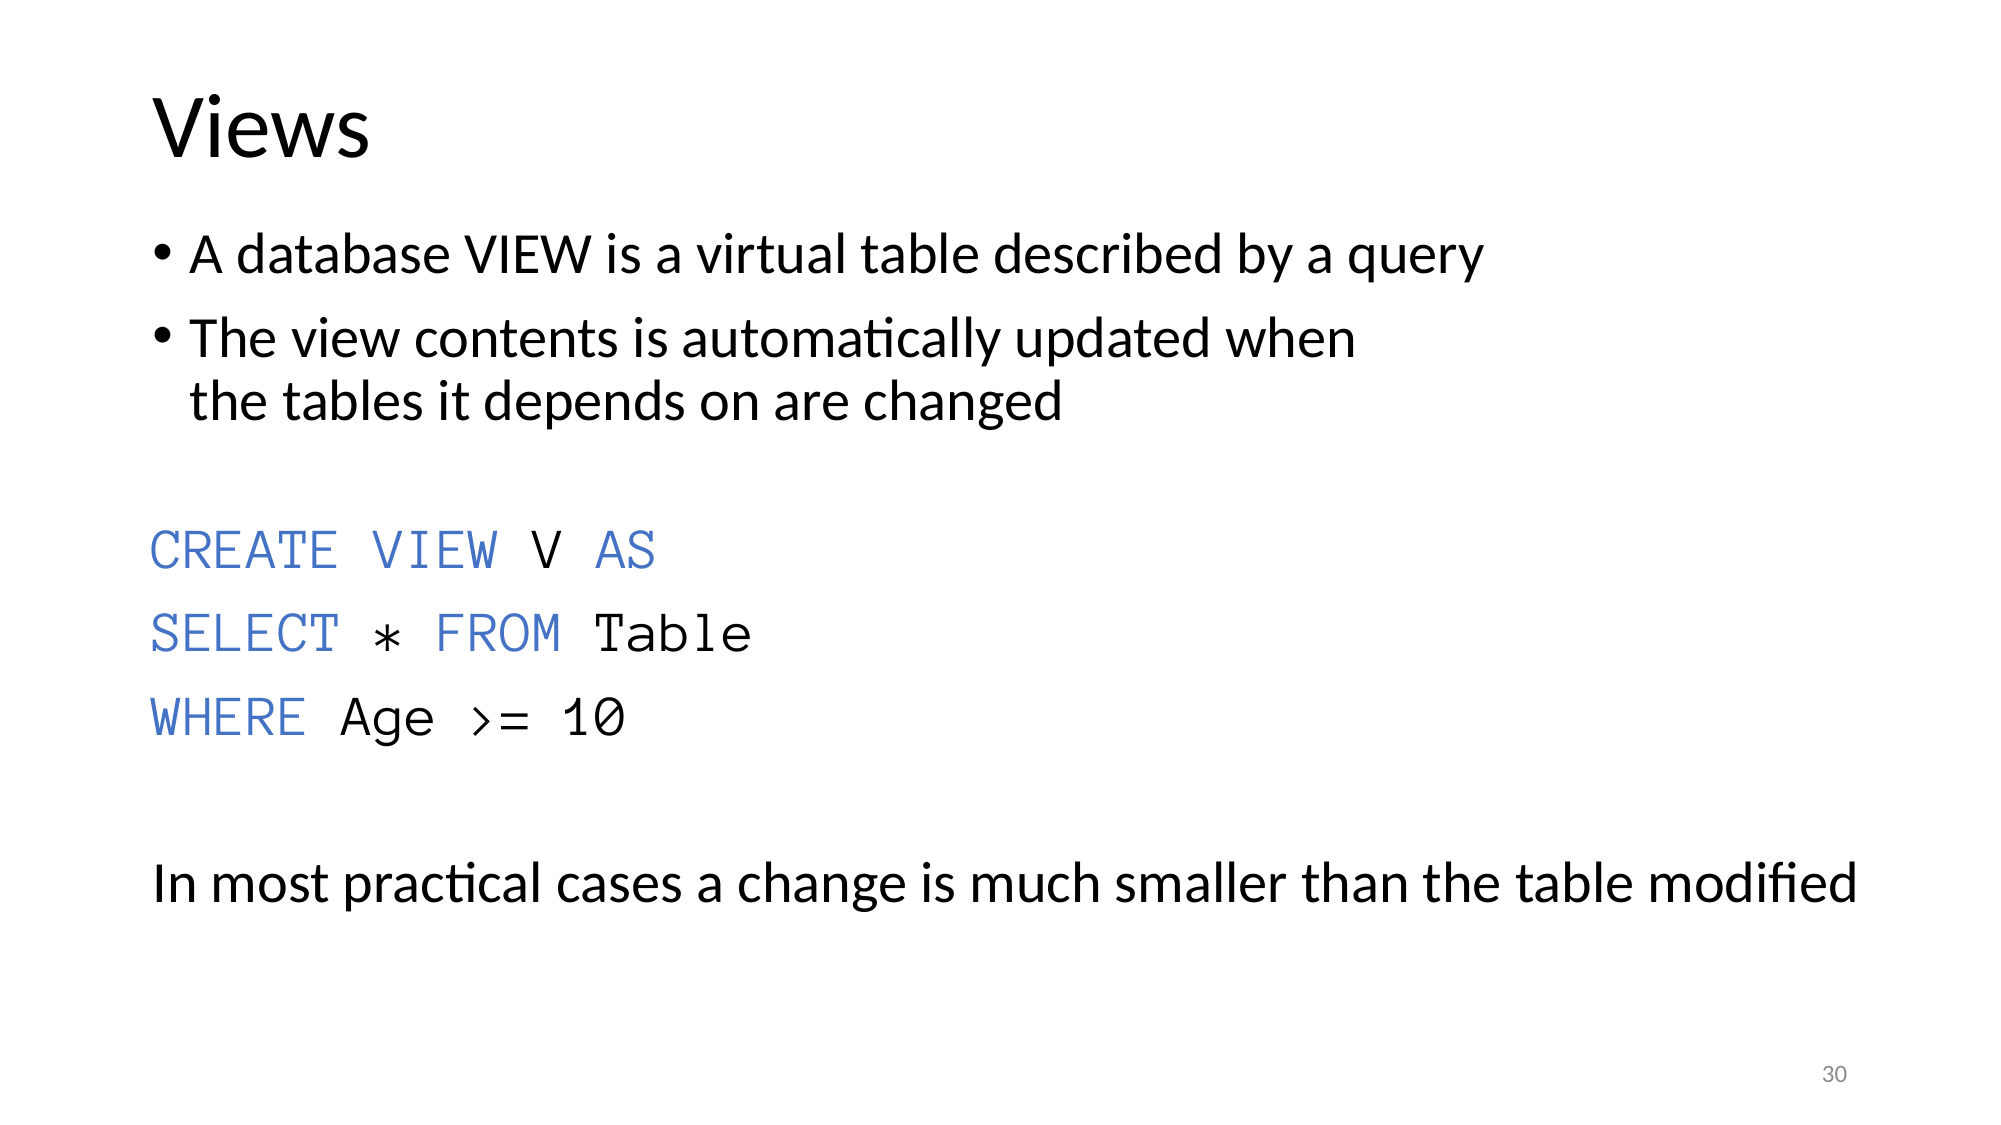

# Views
A database VIEW is a virtual table described by a query
The view contents is automatically updated when
the tables it depends on are changed

CREATE VIEW V AS
SELECT * FROM Table
WHERE Age >= 10

In most practical cases a change is much smaller than the table modified

30